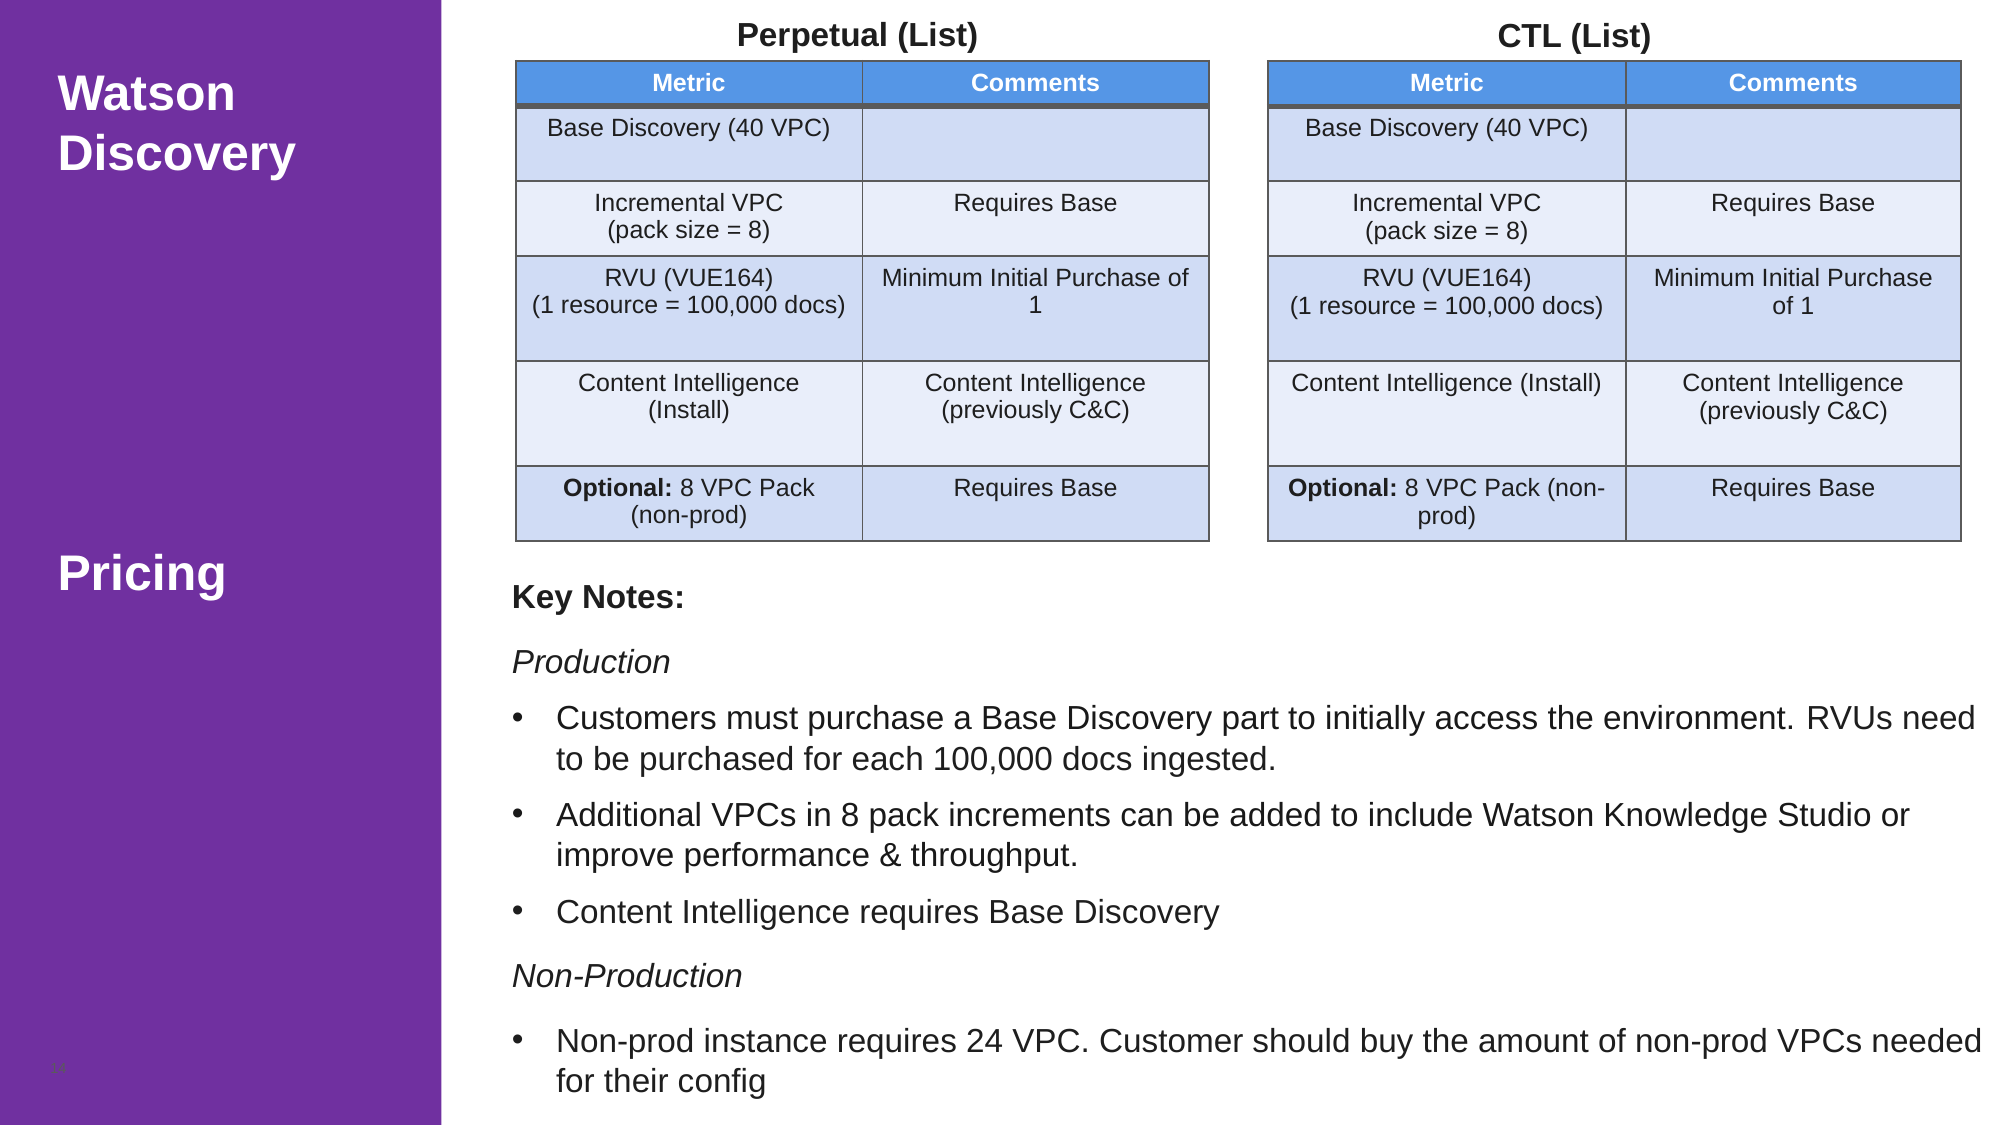

Perpetual (List)
CTL (List)
Watson Discovery

Pricing

| Metric | Comments |
| --- | --- |
| Base Discovery (40 VPC) |  |
| Incremental VPC (pack size = 8) | Requires Base |
| RVU (VUE164) (1 resource = 100,000 docs) | Minimum Initial Purchase of 1 |
| Content Intelligence (Install) | Content Intelligence (previously C&C) |
| Optional: 8 VPC Pack (non-prod) | Requires Base |
| Metric | Comments |
| --- | --- |
| Base Discovery (40 VPC) |  |
| Incremental VPC (pack size = 8) | Requires Base |
| RVU (VUE164) (1 resource = 100,000 docs) | Minimum Initial Purchase of 1 |
| Content Intelligence (Install) | Content Intelligence (previously C&C) |
| Optional: 8 VPC Pack (non-prod) | Requires Base |
Key Notes:
Production
Customers must purchase a Base Discovery part to initially access the environment. RVUs need to be purchased for each 100,000 docs ingested.
Additional VPCs in 8 pack increments can be added to include Watson Knowledge Studio or improve performance & throughput.
Content Intelligence requires Base Discovery
Non-Production
Non-prod instance requires 24 VPC. Customer should buy the amount of non-prod VPCs needed for their config
14